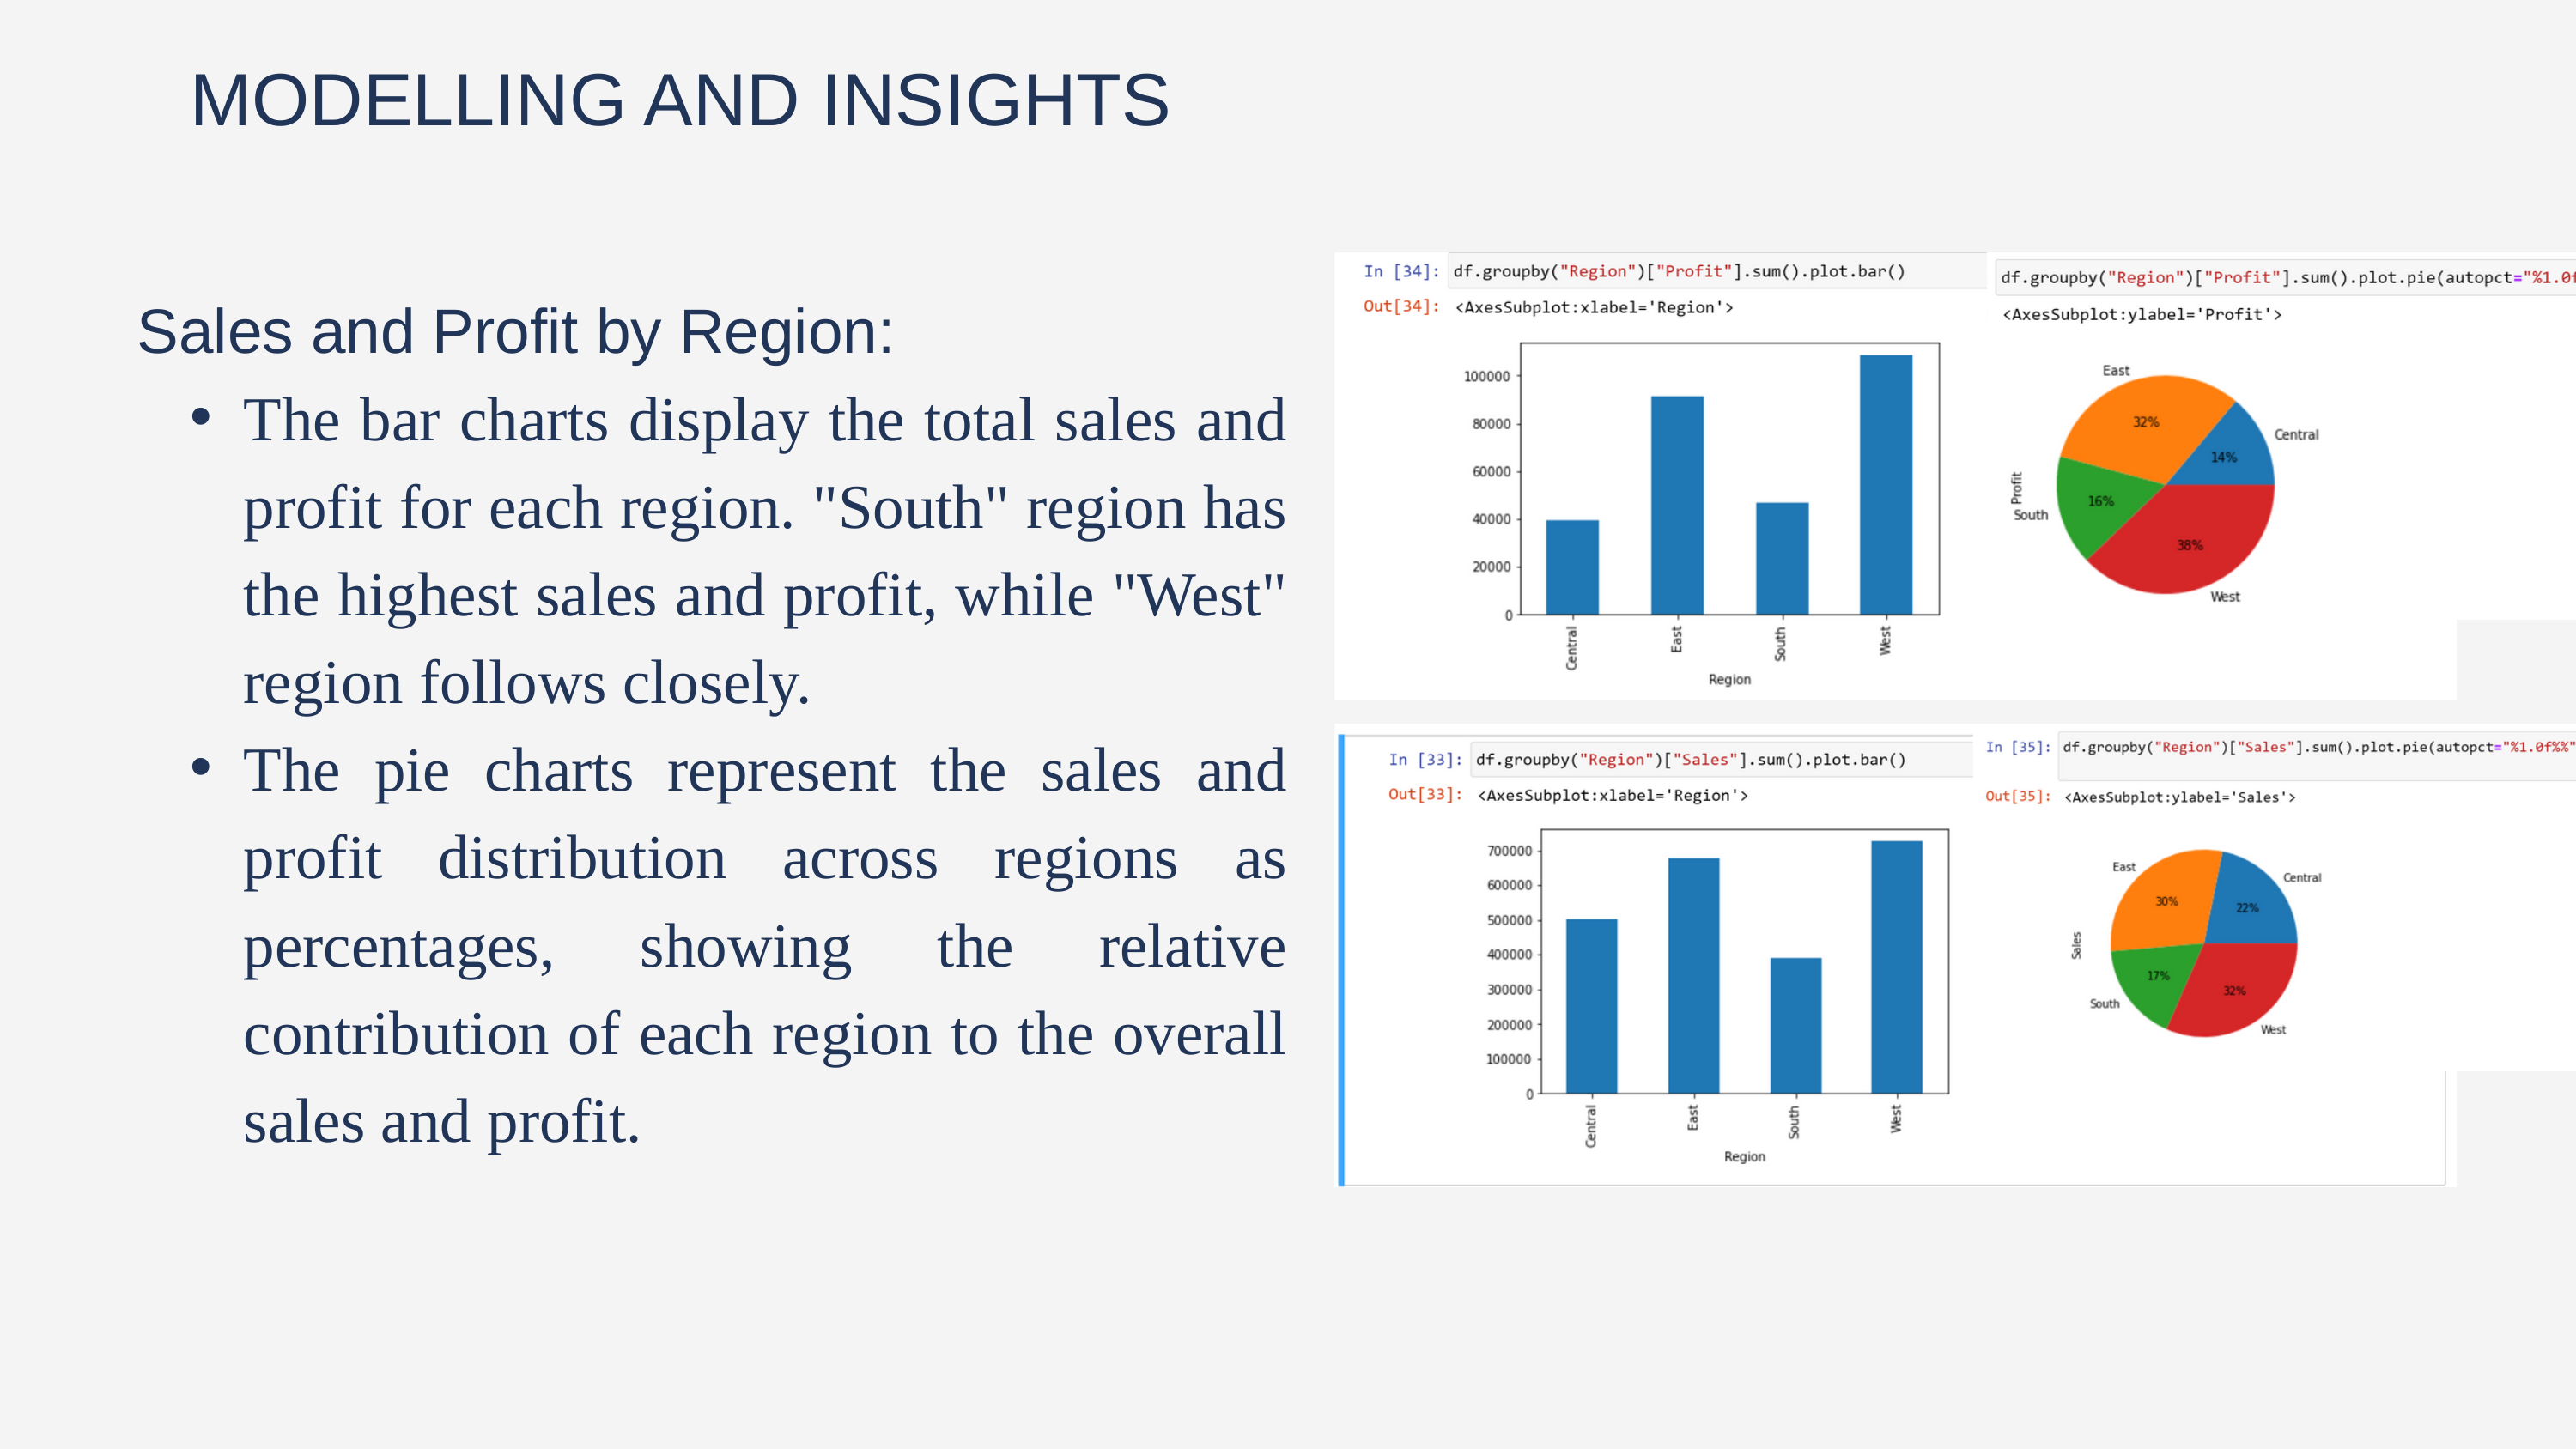

MODELLING AND INSIGHTS

Sales and Profit by Region:
The bar charts display the total sales and profit for each region. "South" region has the highest sales and profit, while "West" region follows closely.
The pie charts represent the sales and profit distribution across regions as percentages, showing the relative contribution of each region to the overall sales and profit.